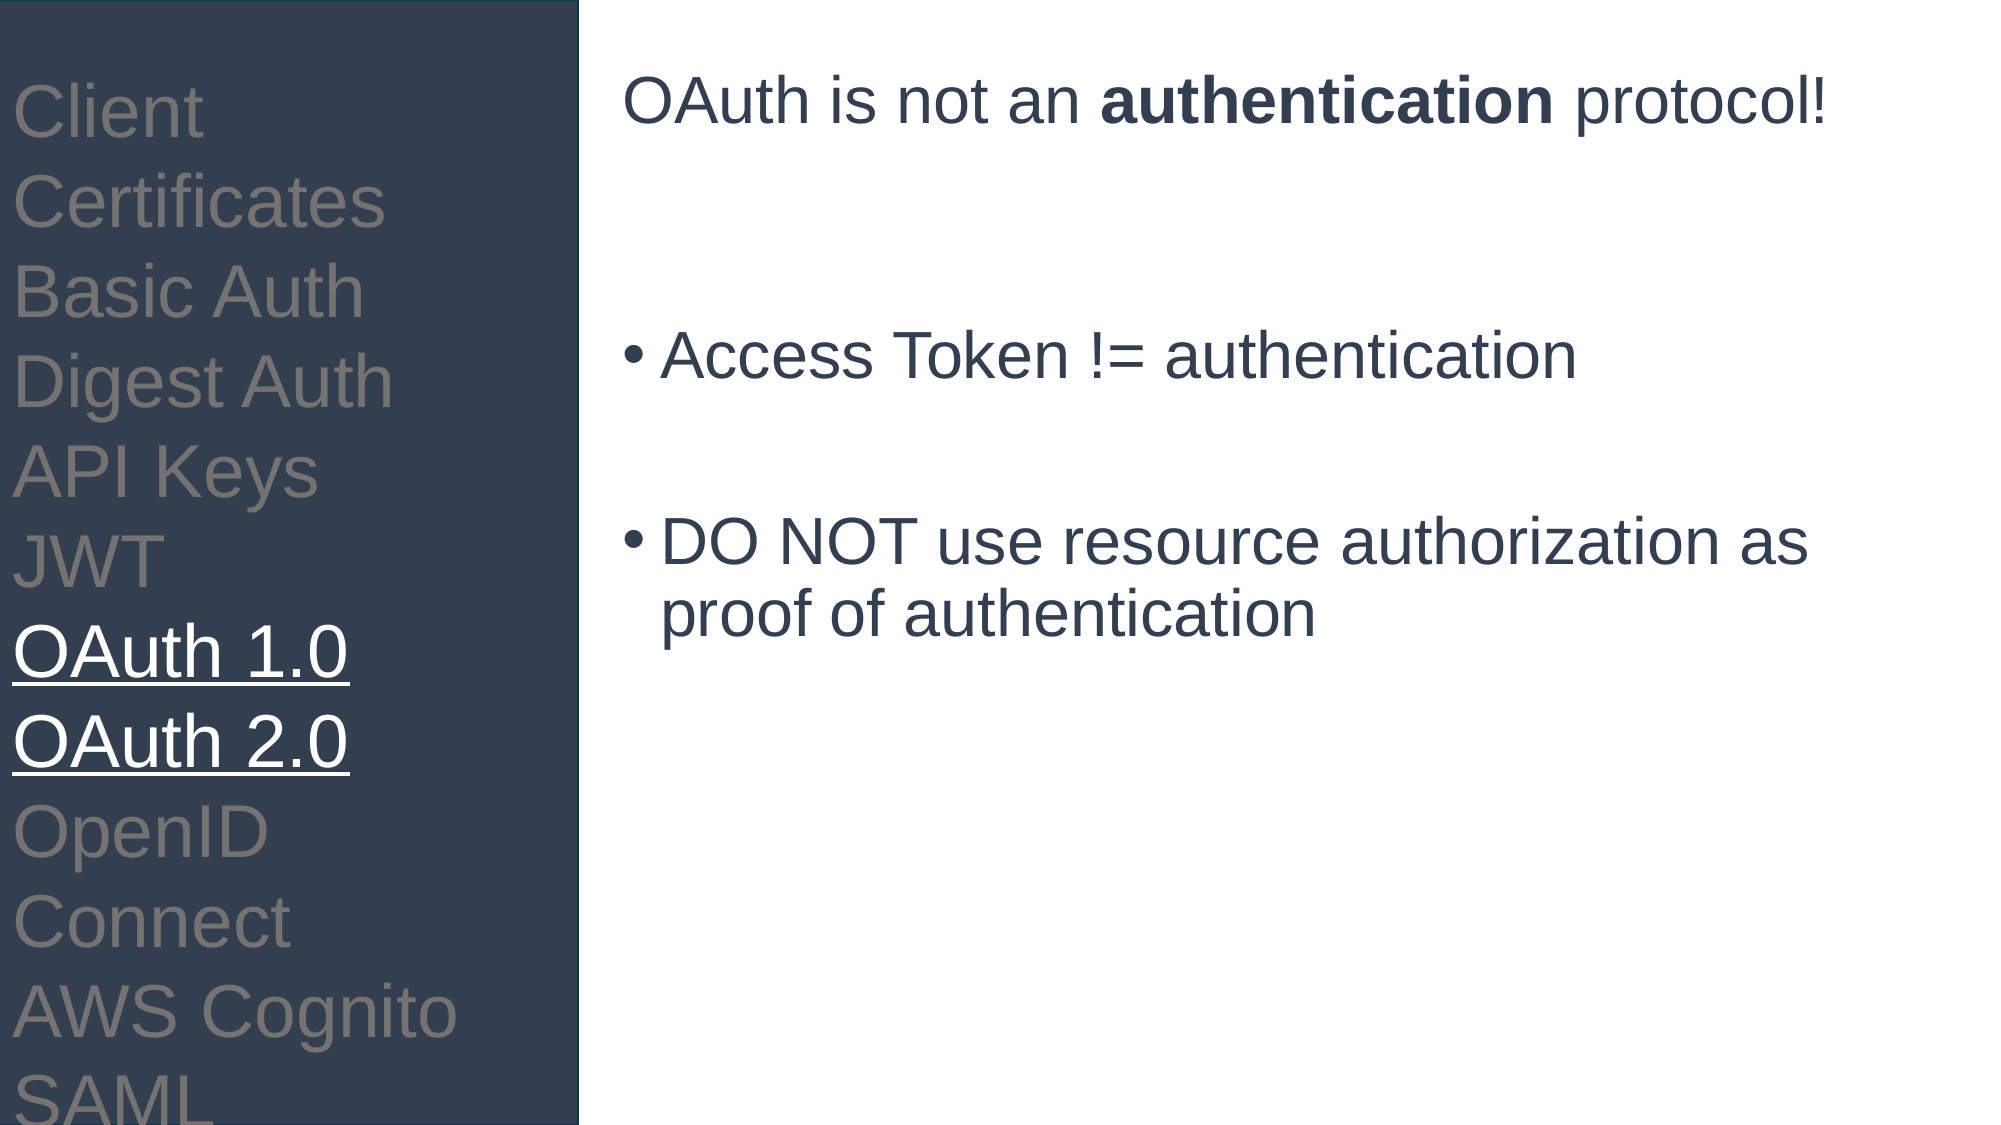

Client Certificates
Basic Auth
Digest Auth
API Keys
JWT
OAuth 1.0
OAuth 2.0
OpenID Connect
AWS Cognito
SAML
WS-Security
OAuth is not an authentication protocol!
Access Token != authentication

DO NOT use resource authorization as proof of authentication